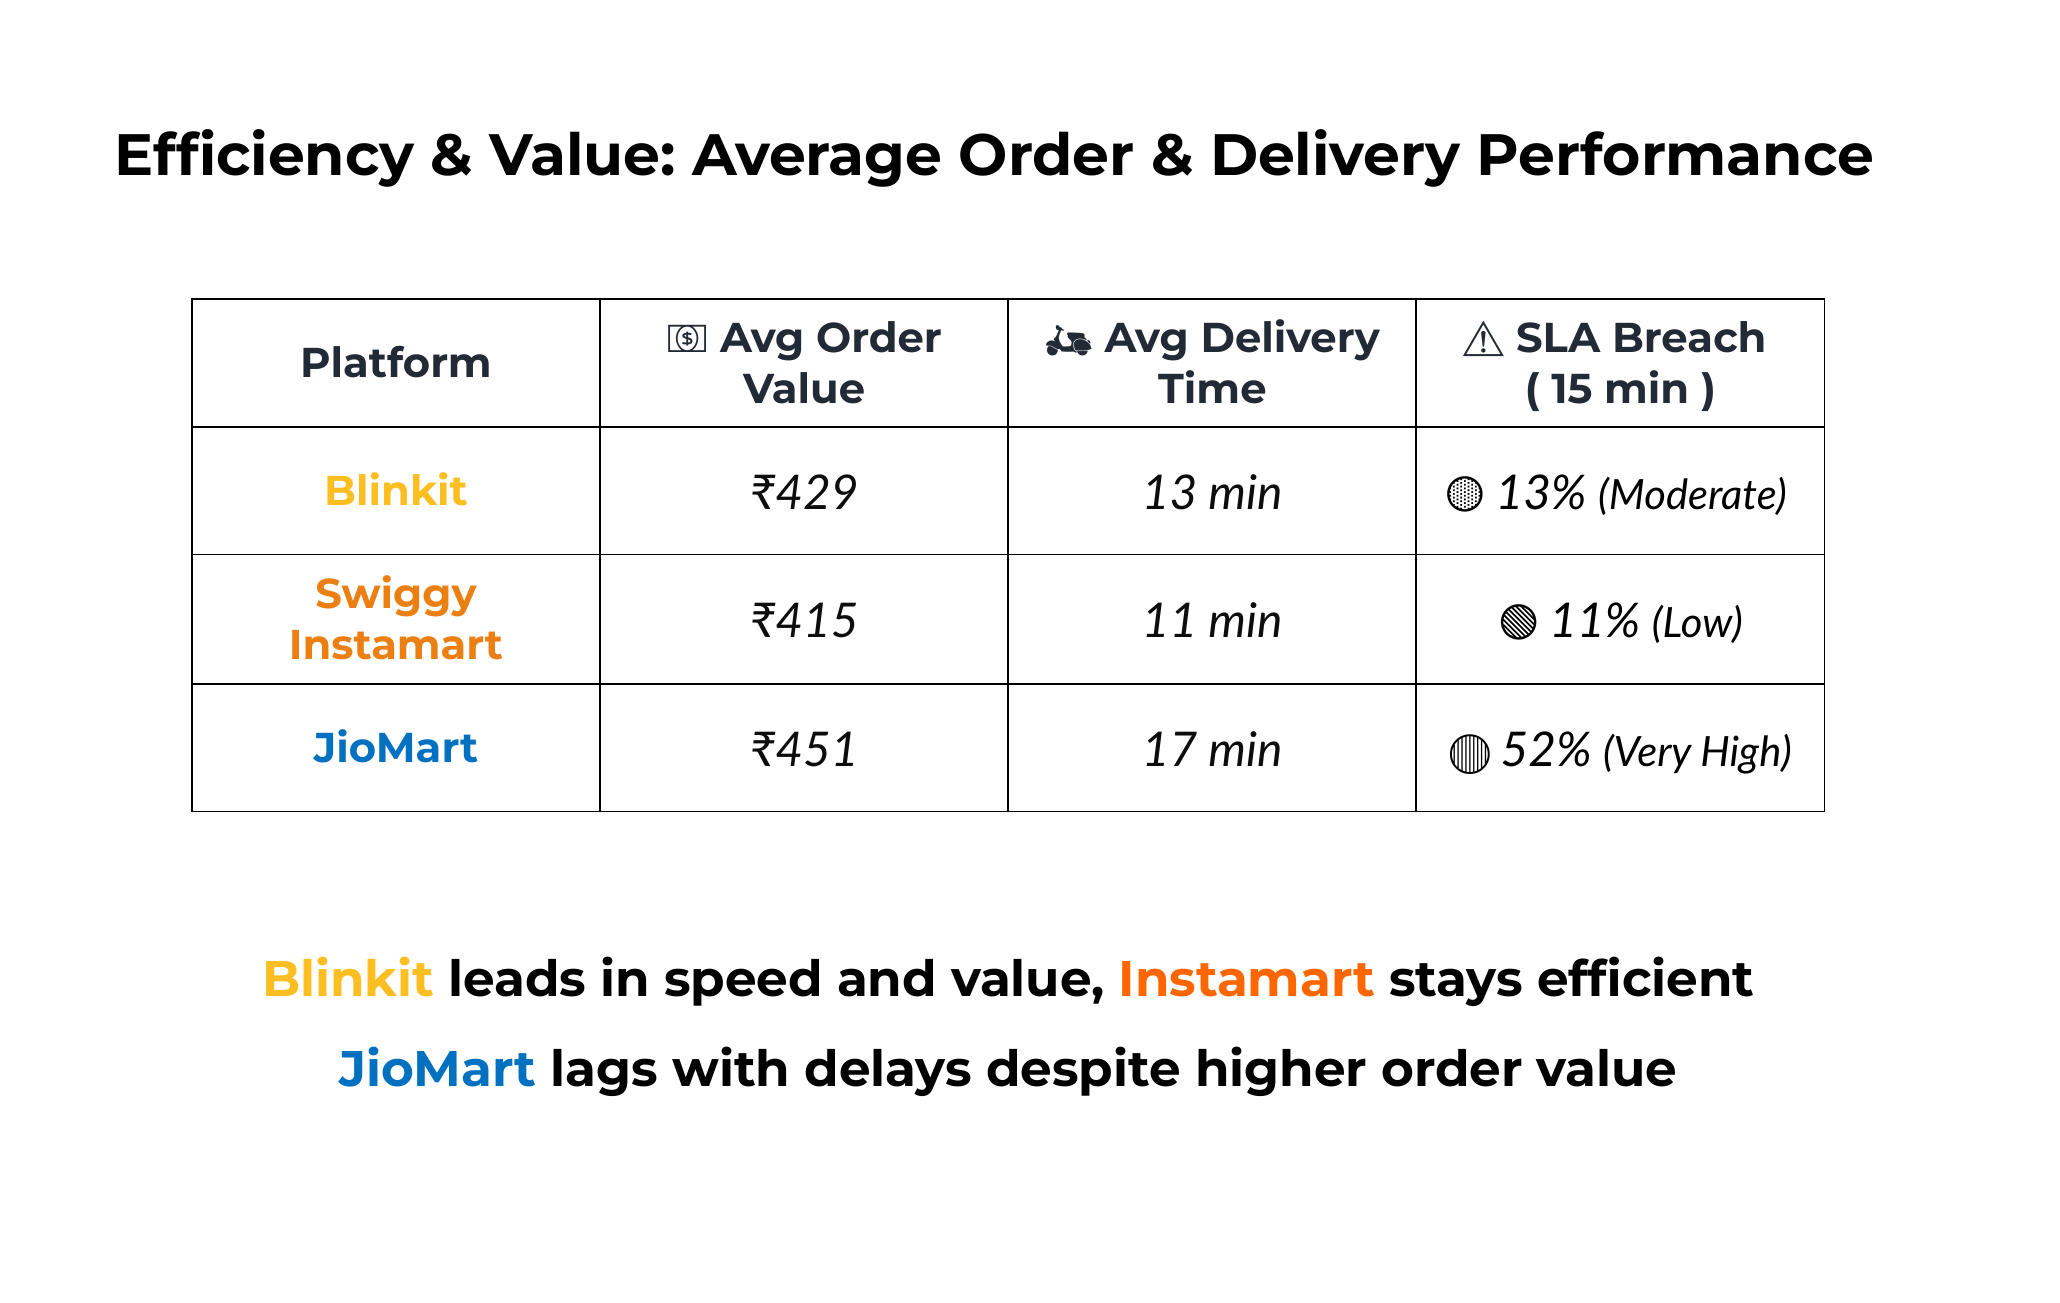

# Efficiency & Value: Average Order & Delivery Performance
| Platform | 💵 Avg Order Value | 🛵 Avg Delivery Time | ⚠️ SLA Breach ( 15 min ) |
| --- | --- | --- | --- |
| Blinkit | ₹429 | 13 min | 🟡 13% (Moderate) |
| Swiggy Instamart | ₹415 | 11 min | 🟢 11% (Low) |
| JioMart | ₹451 | 17 min | 🔴 52% (Very High) |
Blinkit leads in speed and value, Instamart stays efficient
JioMart lags with delays despite higher order value